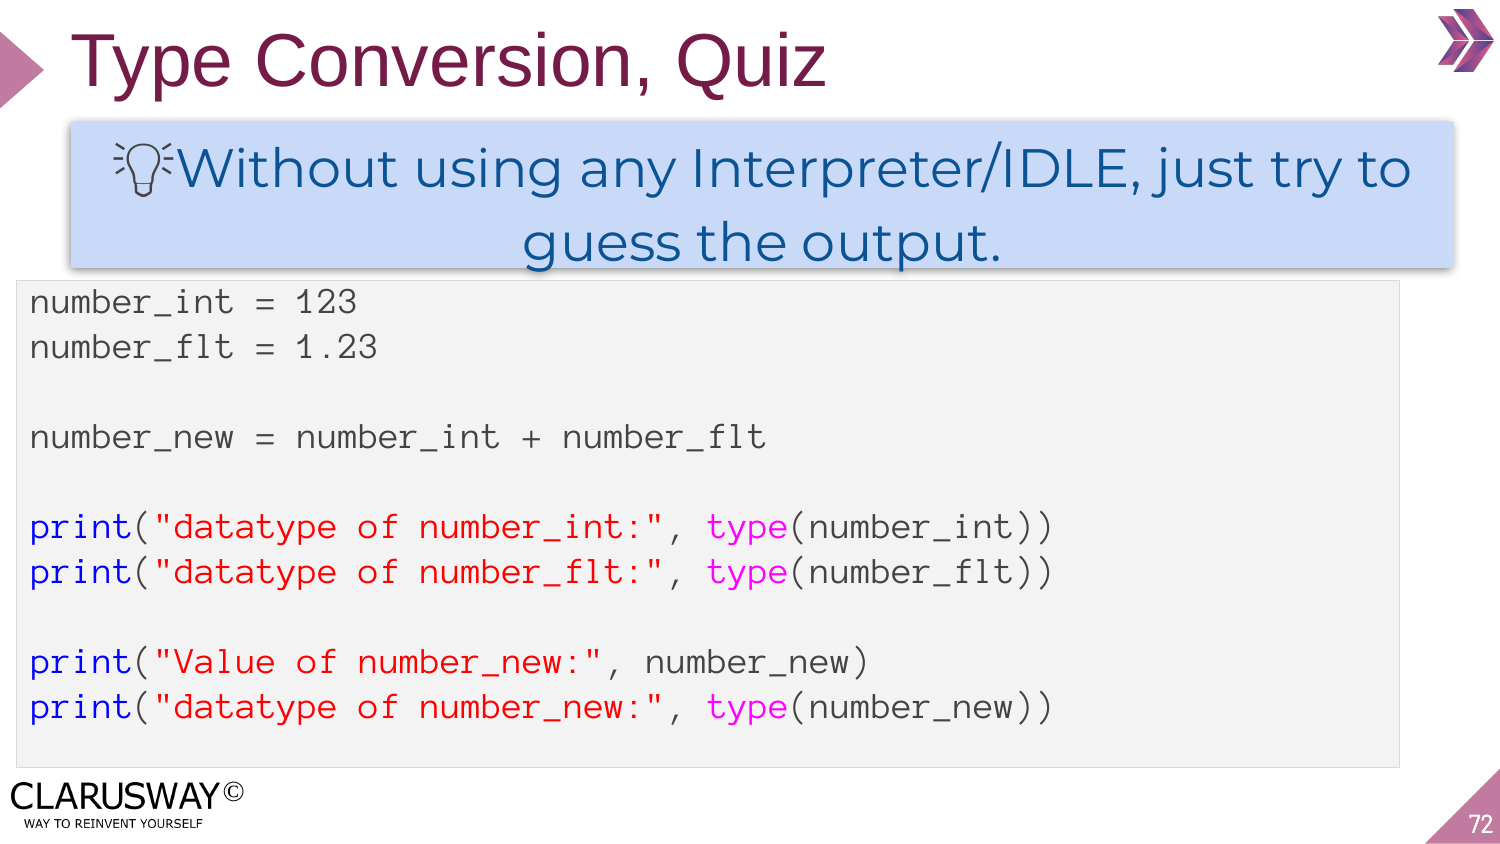

Type Conversion, Quiz
💡Without using any Interpreter/IDLE, just try to guess the output.
number_int = 123
number_flt = 1.23

number_new = number_int + number_flt

print("datatype of number_int:", type(number_int))
print("datatype of number_flt:", type(number_flt))

print("Value of number_new:", number_new)
print("datatype of number_new:", type(number_new))

72